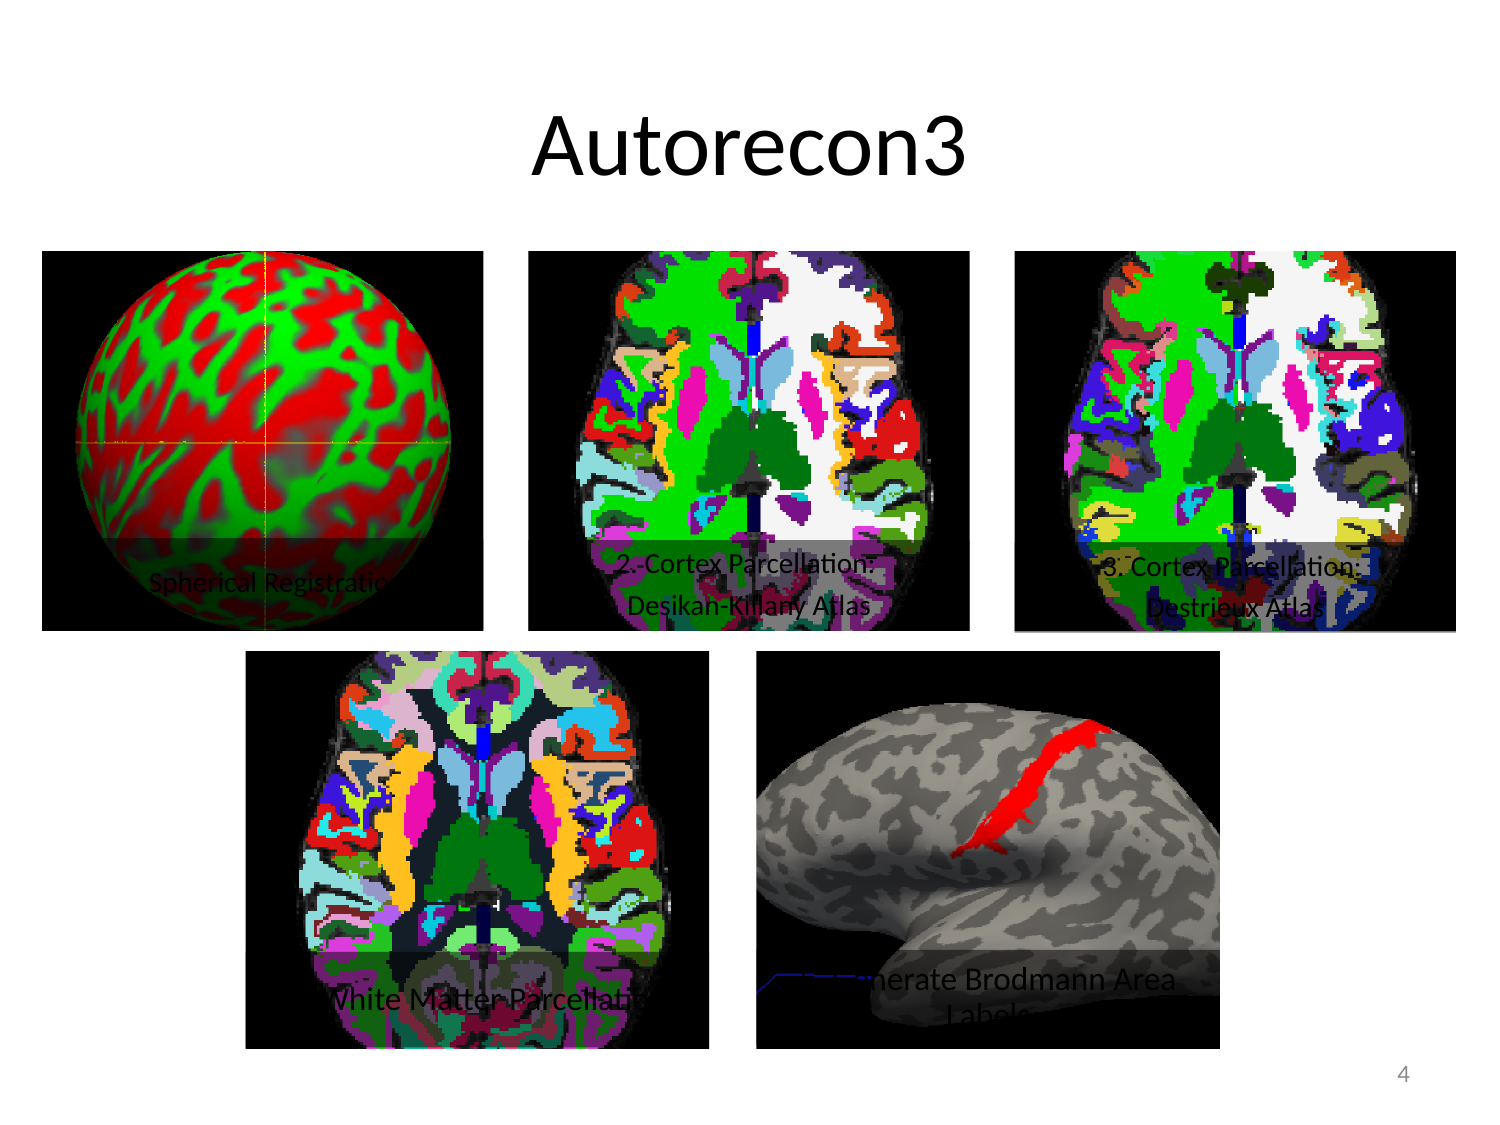

# Autorecon3
1. Spherical Registration
2. Cortex Parcellation:
Desikan-Killany Atlas
3. Cortex Parcellation:
Destrieux Atlas
4. White Matter Parcellation
5. Generate Brodmann Area Labels
4